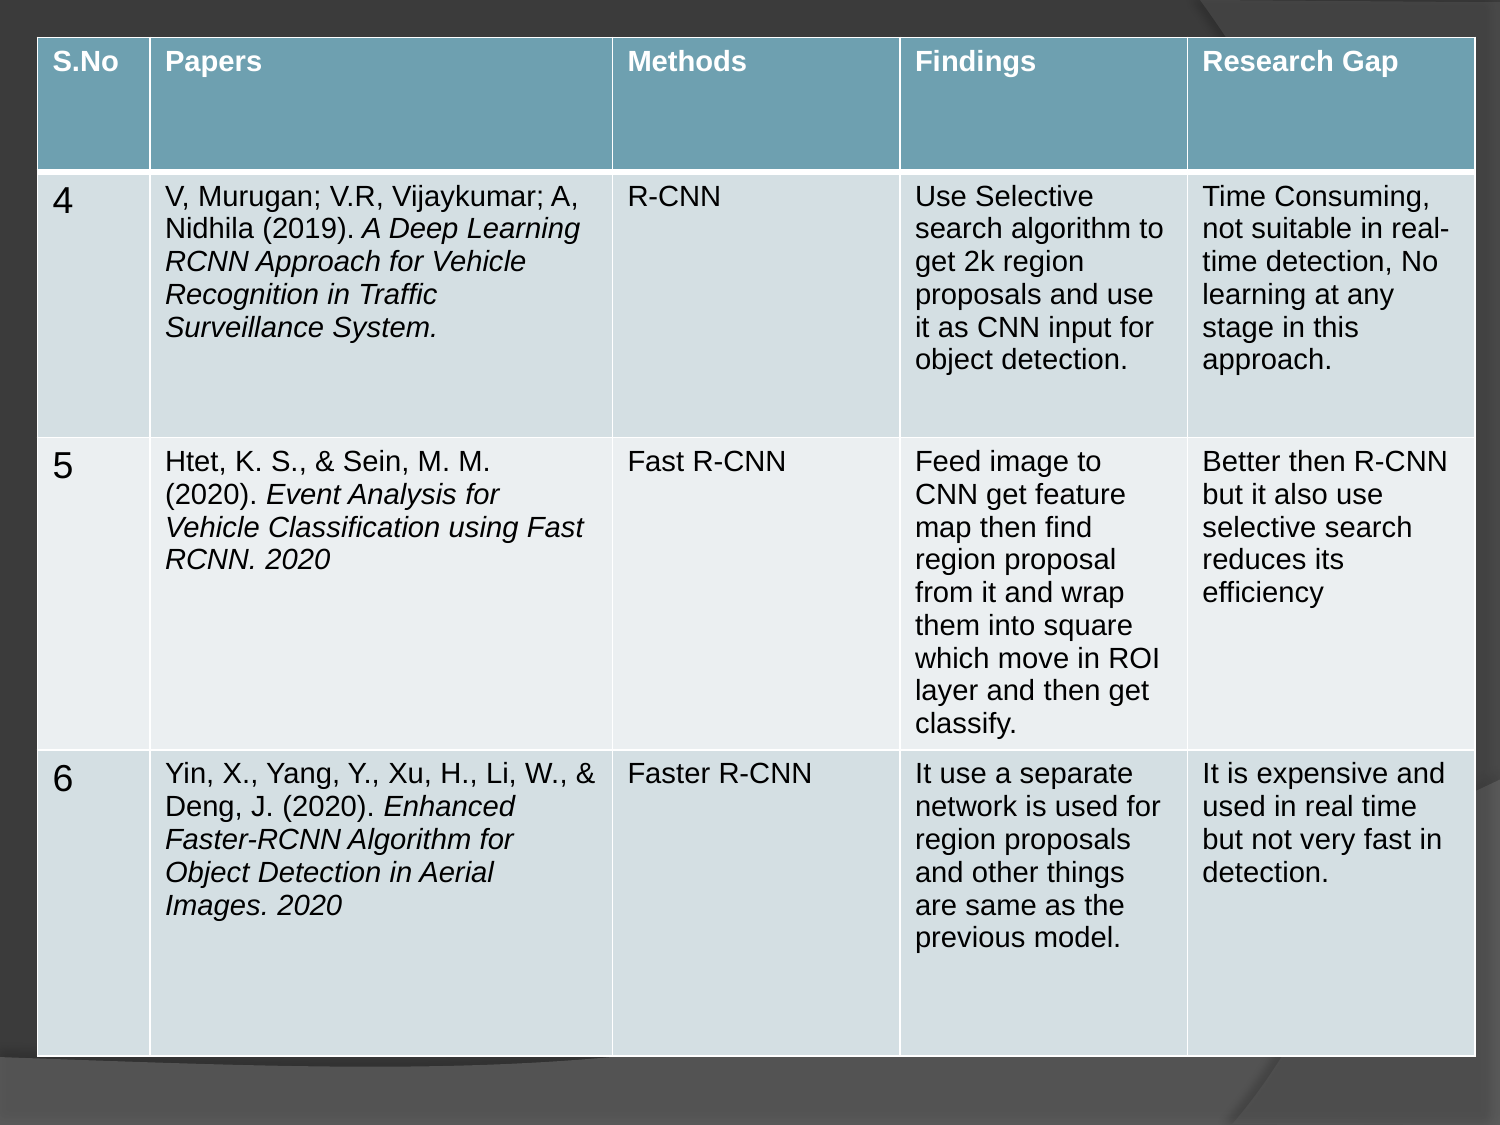

| S.No | Papers | Methods | Findings | Research Gap |
| --- | --- | --- | --- | --- |
| 4 | V, Murugan; V.R, Vijaykumar; A, Nidhila (2019). A Deep Learning RCNN Approach for Vehicle Recognition in Traffic Surveillance System. | R-CNN | Use Selective search algorithm to get 2k region proposals and use it as CNN input for object detection. | Time Consuming, not suitable in real-time detection, No learning at any stage in this approach. |
| 5 | Htet, K. S., & Sein, M. M. (2020). Event Analysis for Vehicle Classification using Fast RCNN. 2020 | Fast R-CNN | Feed image to CNN get feature map then find region proposal from it and wrap them into square which move in ROI layer and then get classify. | Better then R-CNN but it also use selective search reduces its efficiency |
| 6 | Yin, X., Yang, Y., Xu, H., Li, W., & Deng, J. (2020). Enhanced Faster-RCNN Algorithm for Object Detection in Aerial Images. 2020 | Faster R-CNN | It use a separate network is used for region proposals and other things are same as the previous model. | It is expensive and used in real time but not very fast in detection. |